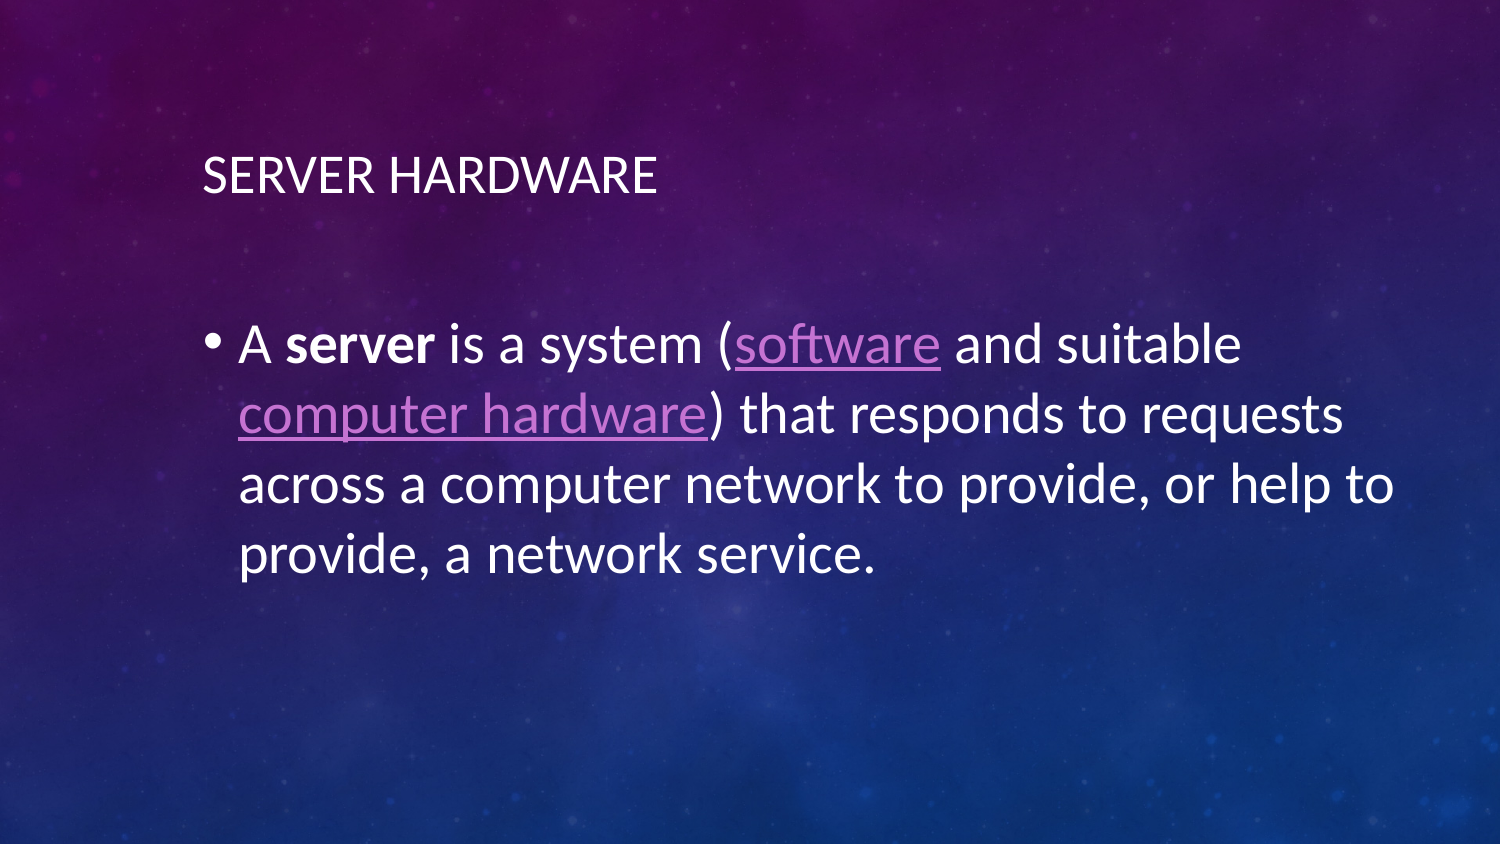

# Server Hardware
A server is a system (software and suitable computer hardware) that responds to requests across a computer network to provide, or help to provide, a network service.